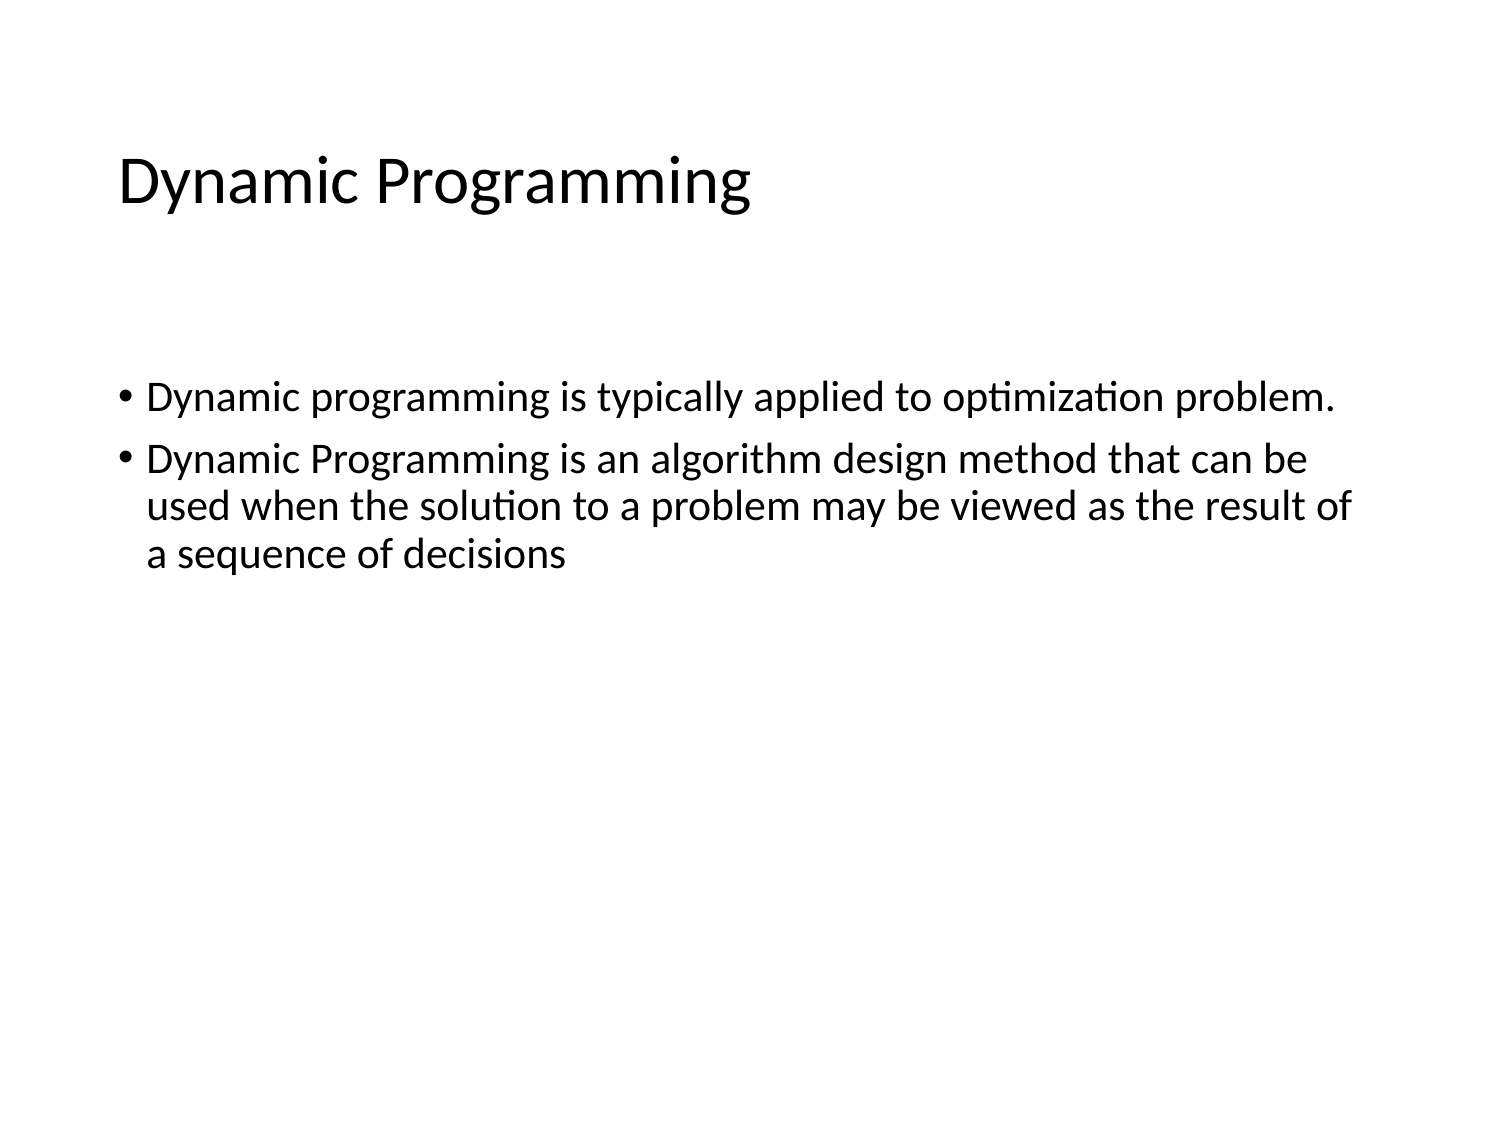

# Dynamic Programming

Dynamic programming is typically applied to optimization problem.
Dynamic Programming is an algorithm design method that can be used when the solution to a problem may be viewed as the result of a sequence of decisions